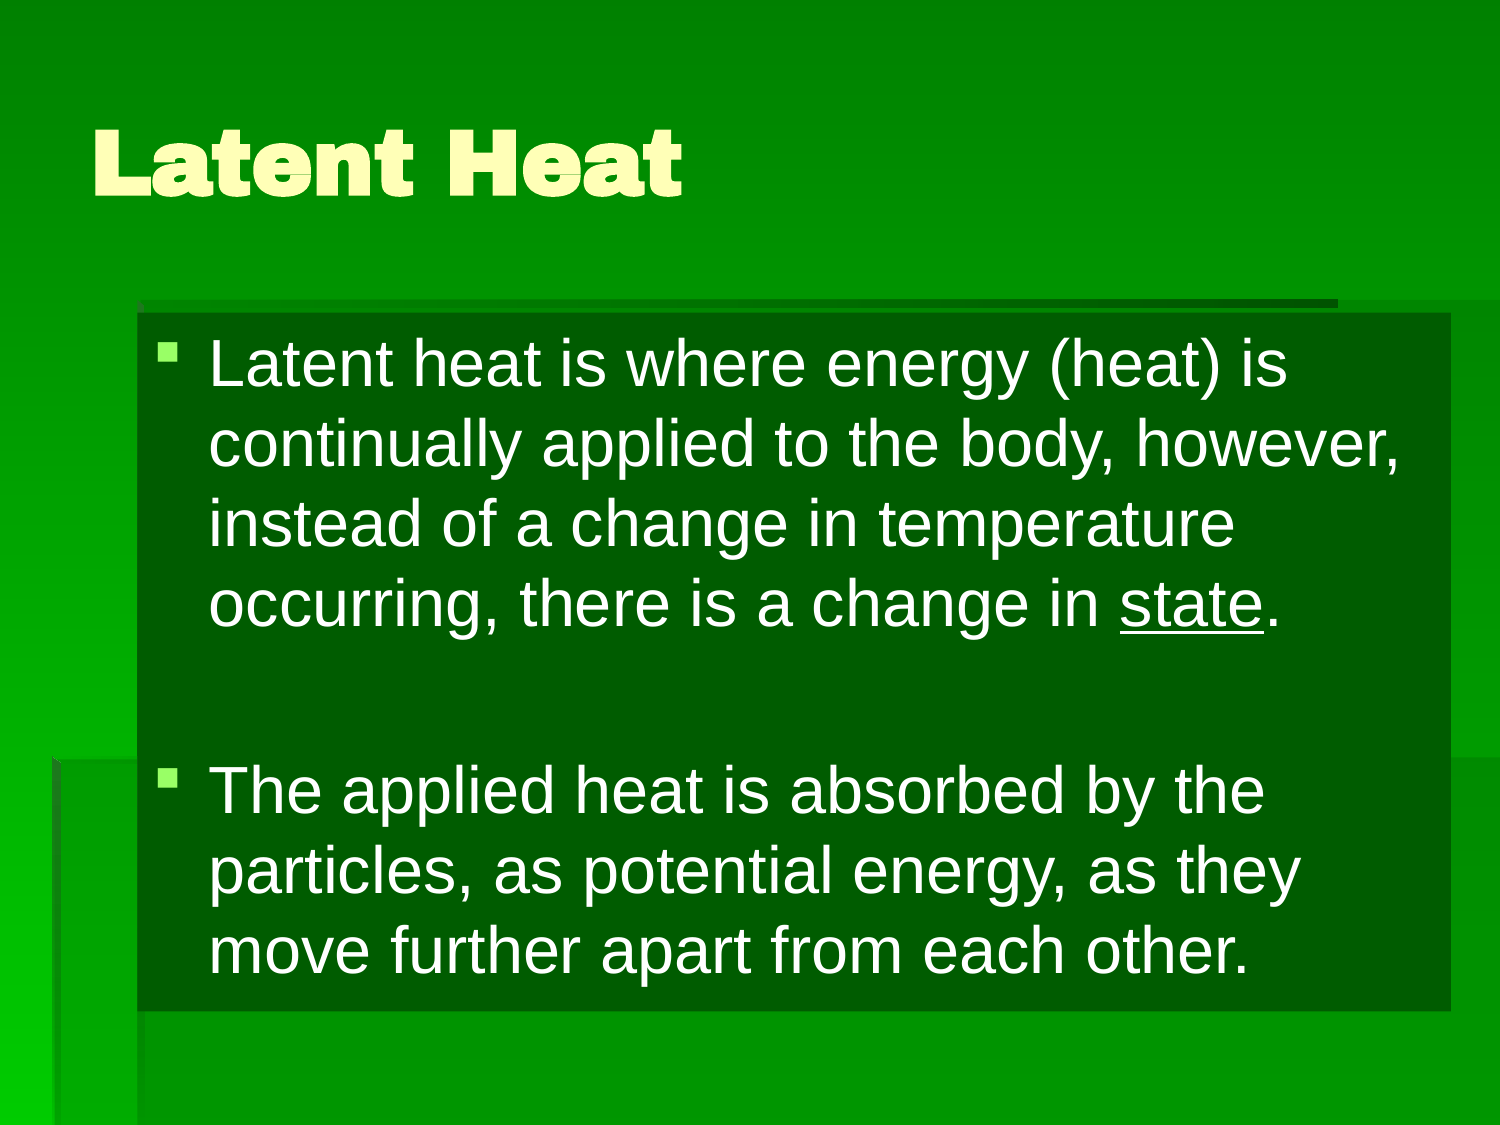

# Latent Heat
Latent heat is where energy (heat) is continually applied to the body, however, instead of a change in temperature occurring, there is a change in state.

The applied heat is absorbed by the particles, as potential energy, as they move further apart from each other.